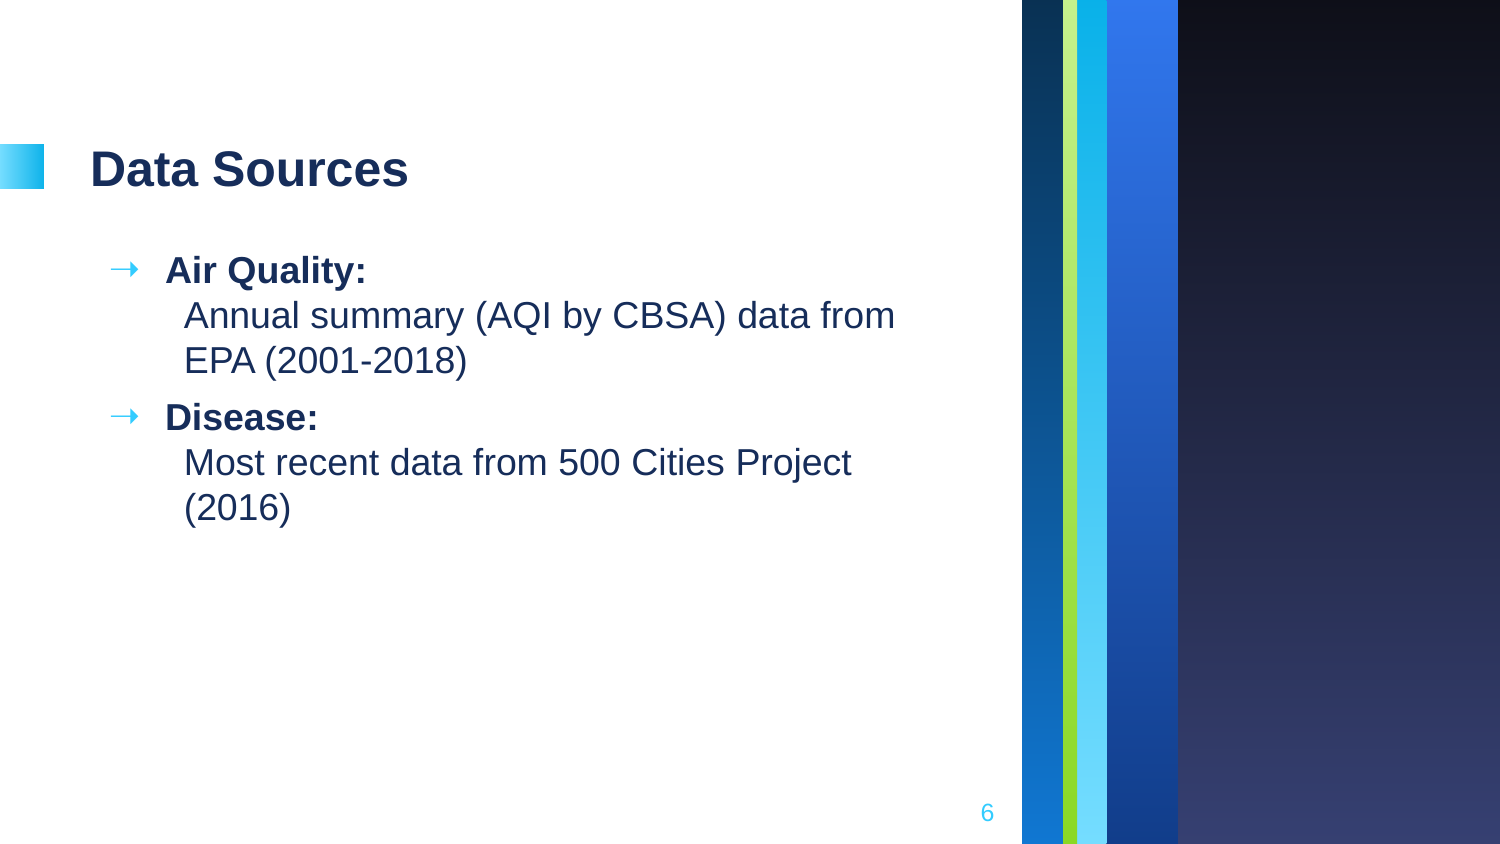

# Data Sources
Air Quality:
Annual summary (AQI by CBSA) data from EPA (2001-2018)
Disease:
Most recent data from 500 Cities Project (2016)
6